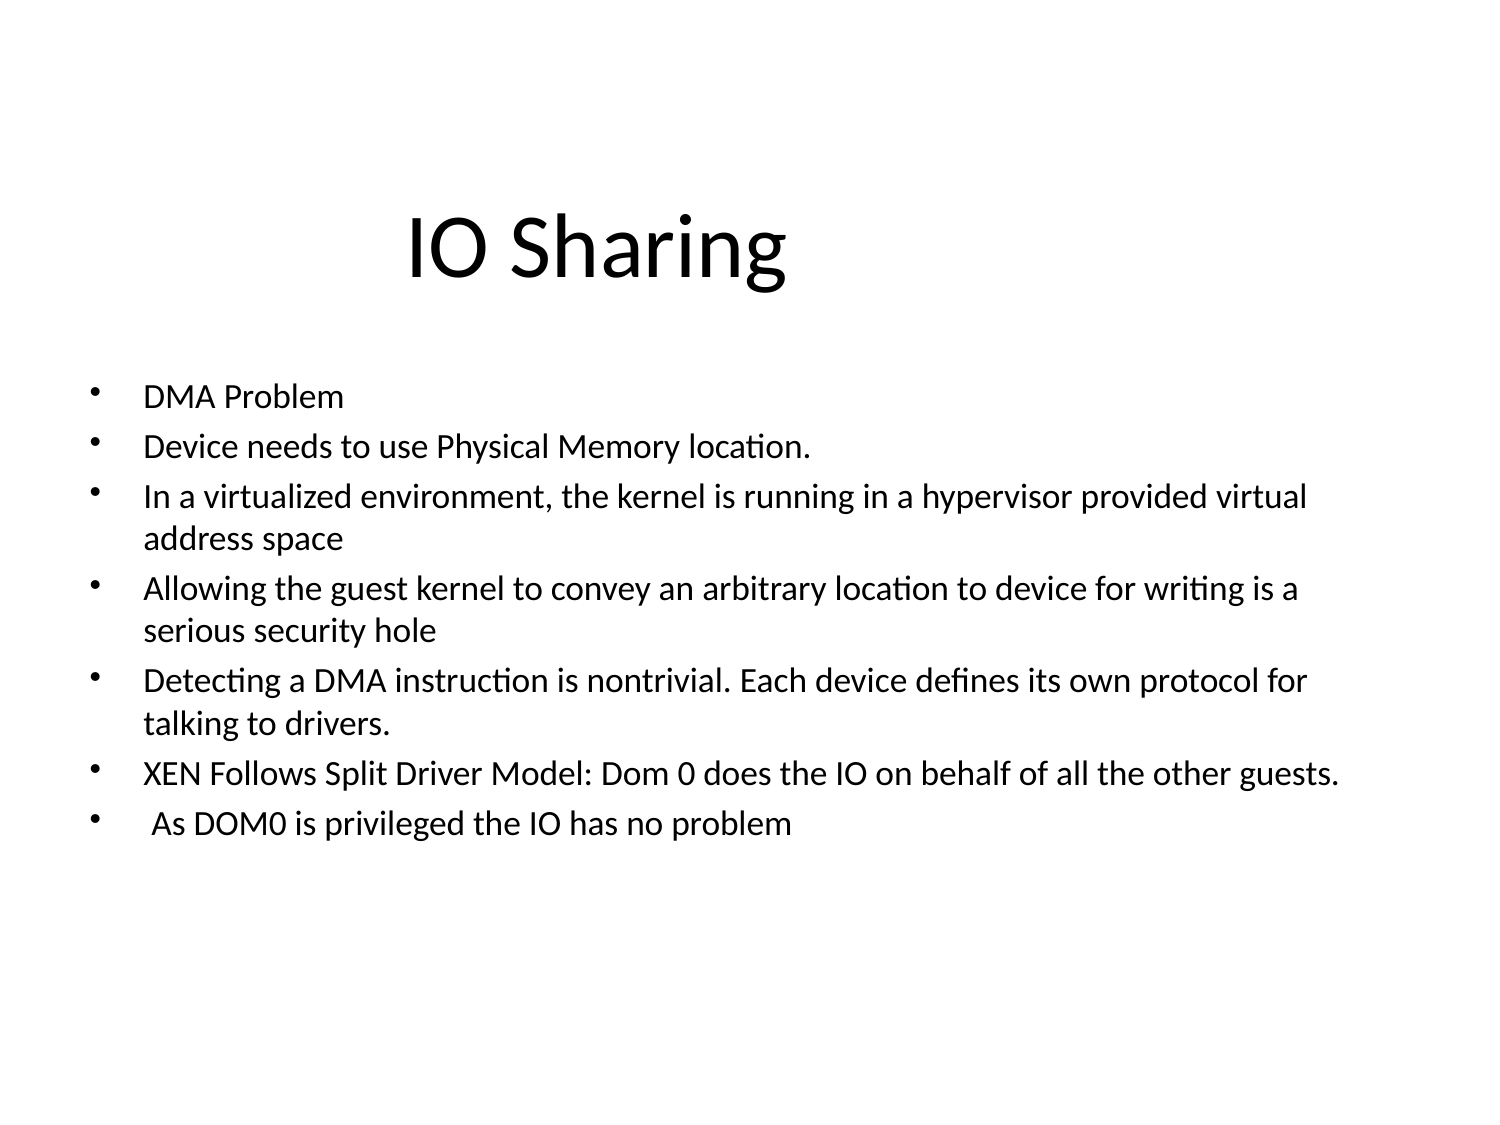

IO Sharing
DMA Problem
Device needs to use Physical Memory location.
In a virtualized environment, the kernel is running in a hypervisor provided virtual address space
Allowing the guest kernel to convey an arbitrary location to device for writing is a serious security hole
Detecting a DMA instruction is nontrivial. Each device defines its own protocol for talking to drivers.
XEN Follows Split Driver Model: Dom 0 does the IO on behalf of all the other guests.
 As DOM0 is privileged the IO has no problem